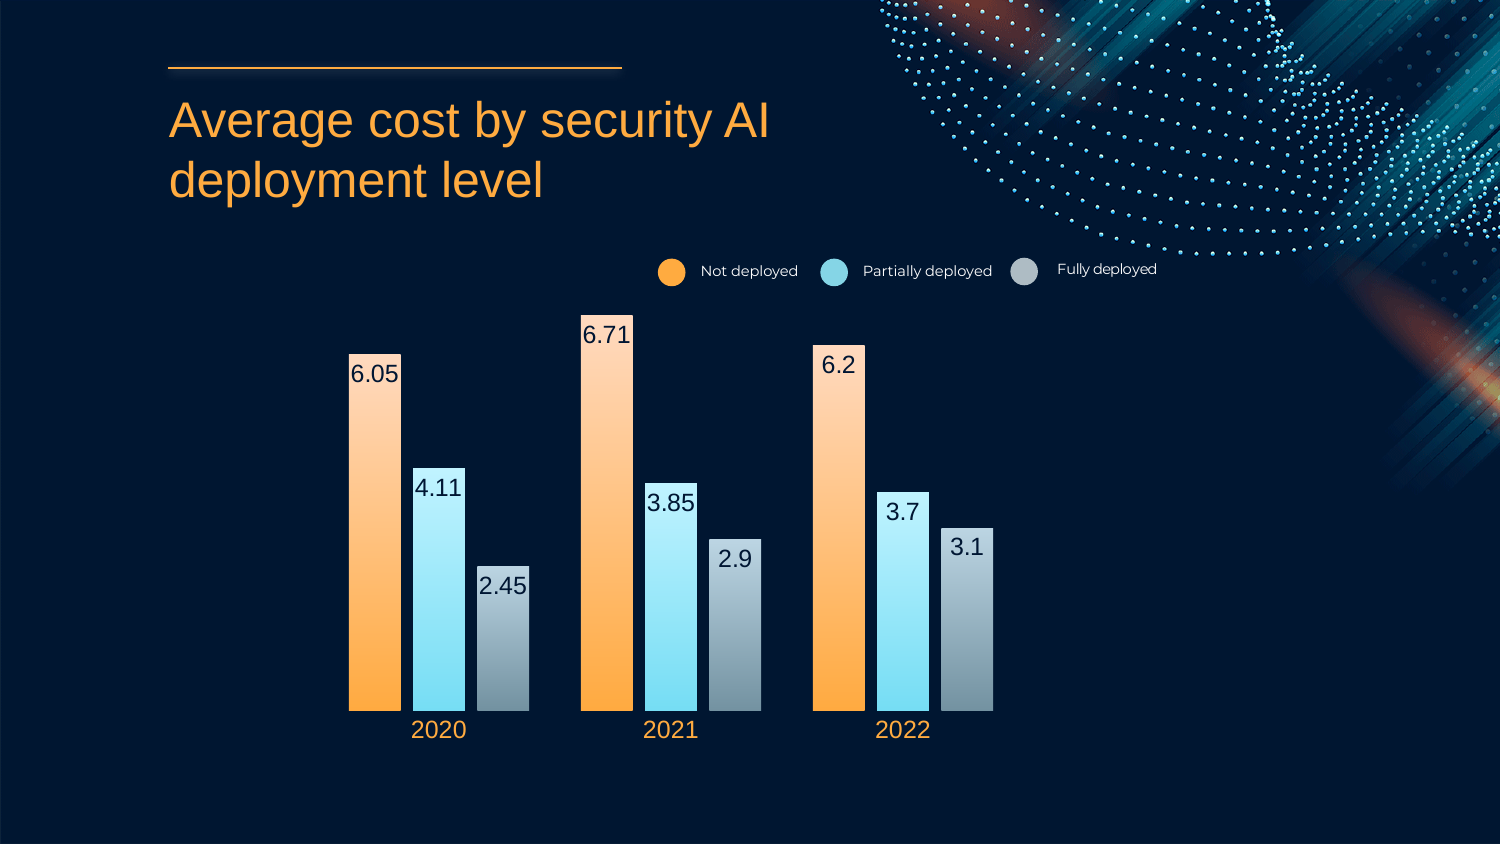

# Average cost by security AI deployment level

### Chart

| Category |  |  |  |
|---|---|---|---|
| 2020 | 6.05 | 4.11 | 2.45 |
| 2021 | 6.71 | 3.85 | 2.9 |
| 2022 | 6.2 | 3.7 | 3.1 |
|  | None | None | None |
Not deployed
Partially deployed